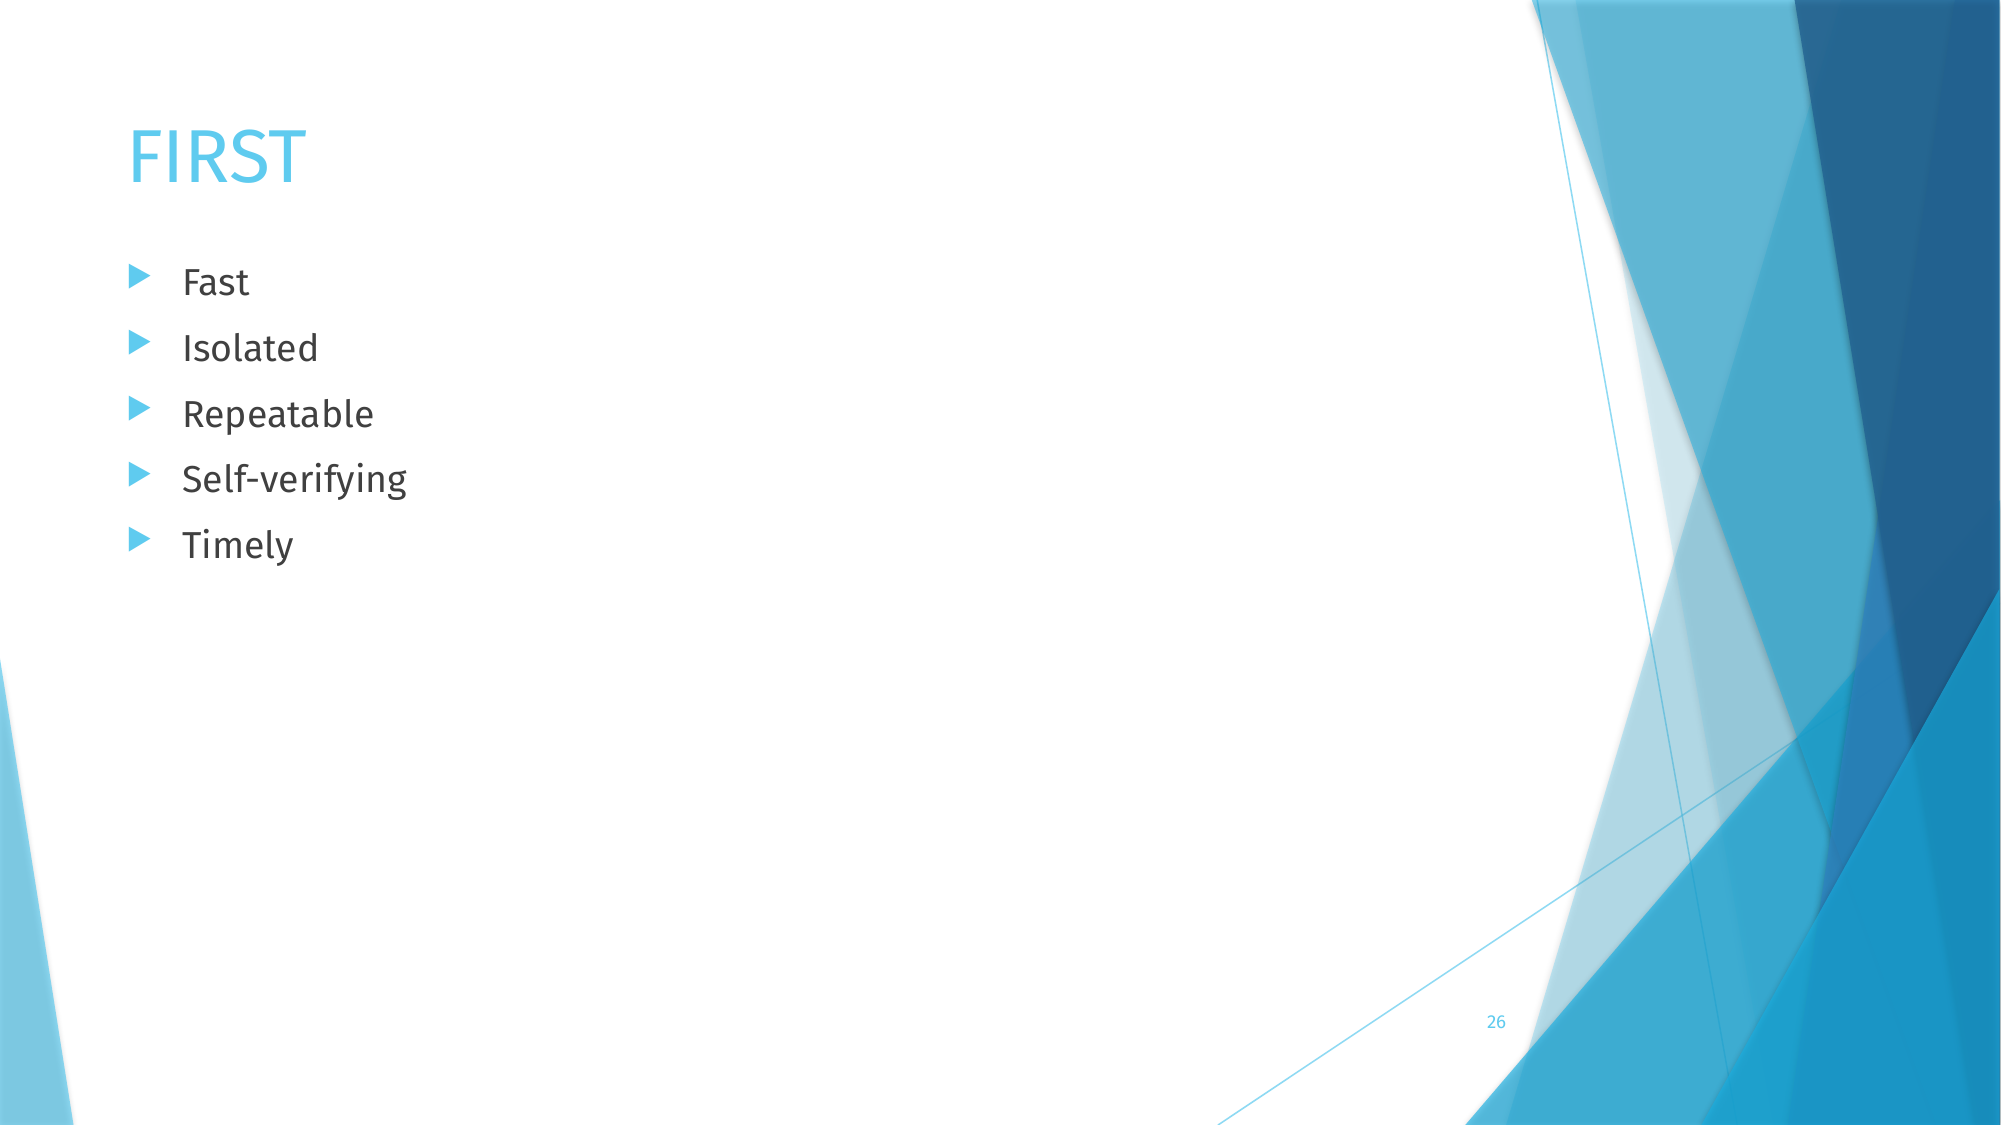

# FIRST
Fast
Isolated
Repeatable
Self-verifying
Timely
26